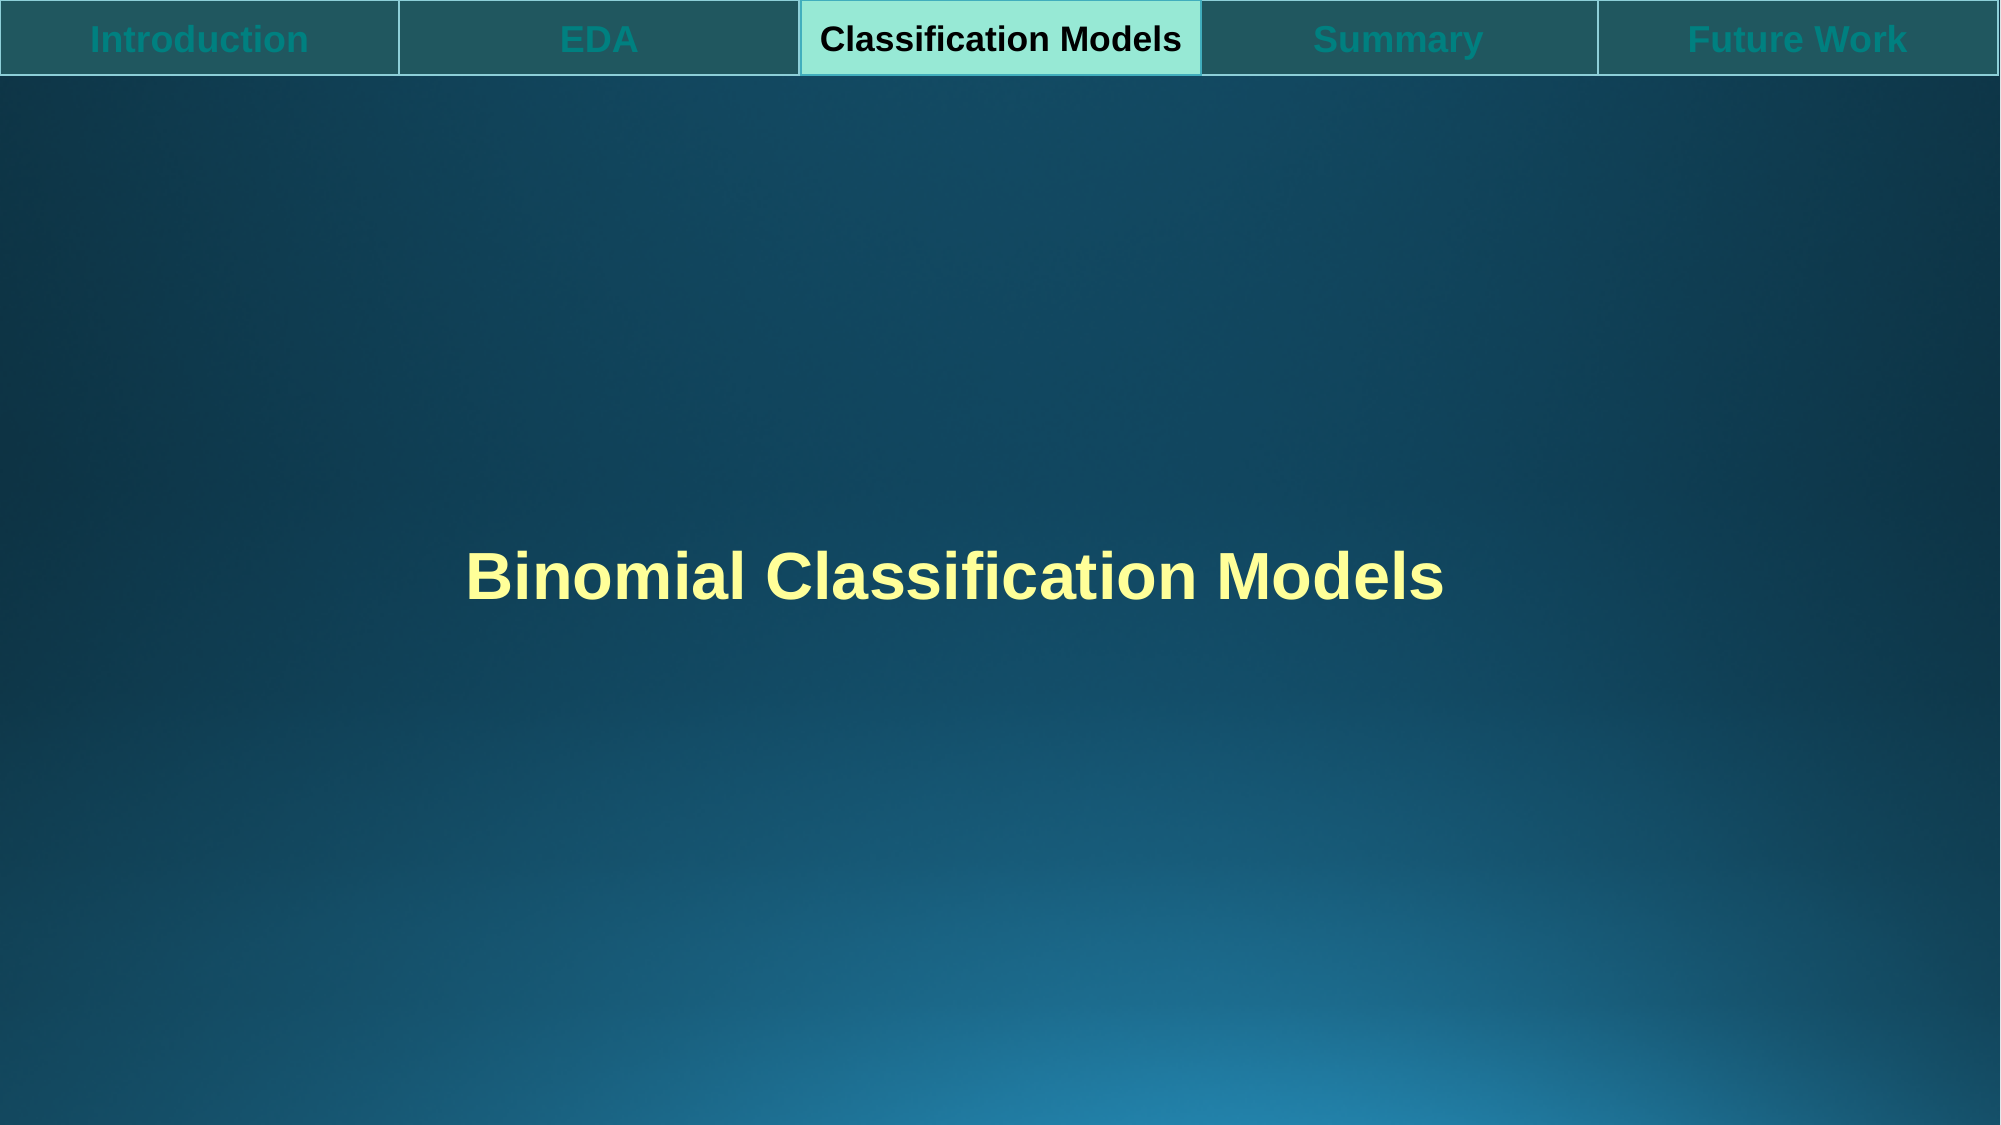

Introduction
EDA
Classification Models
Summary
Future Work
Classification Models
Binomial Classification Models